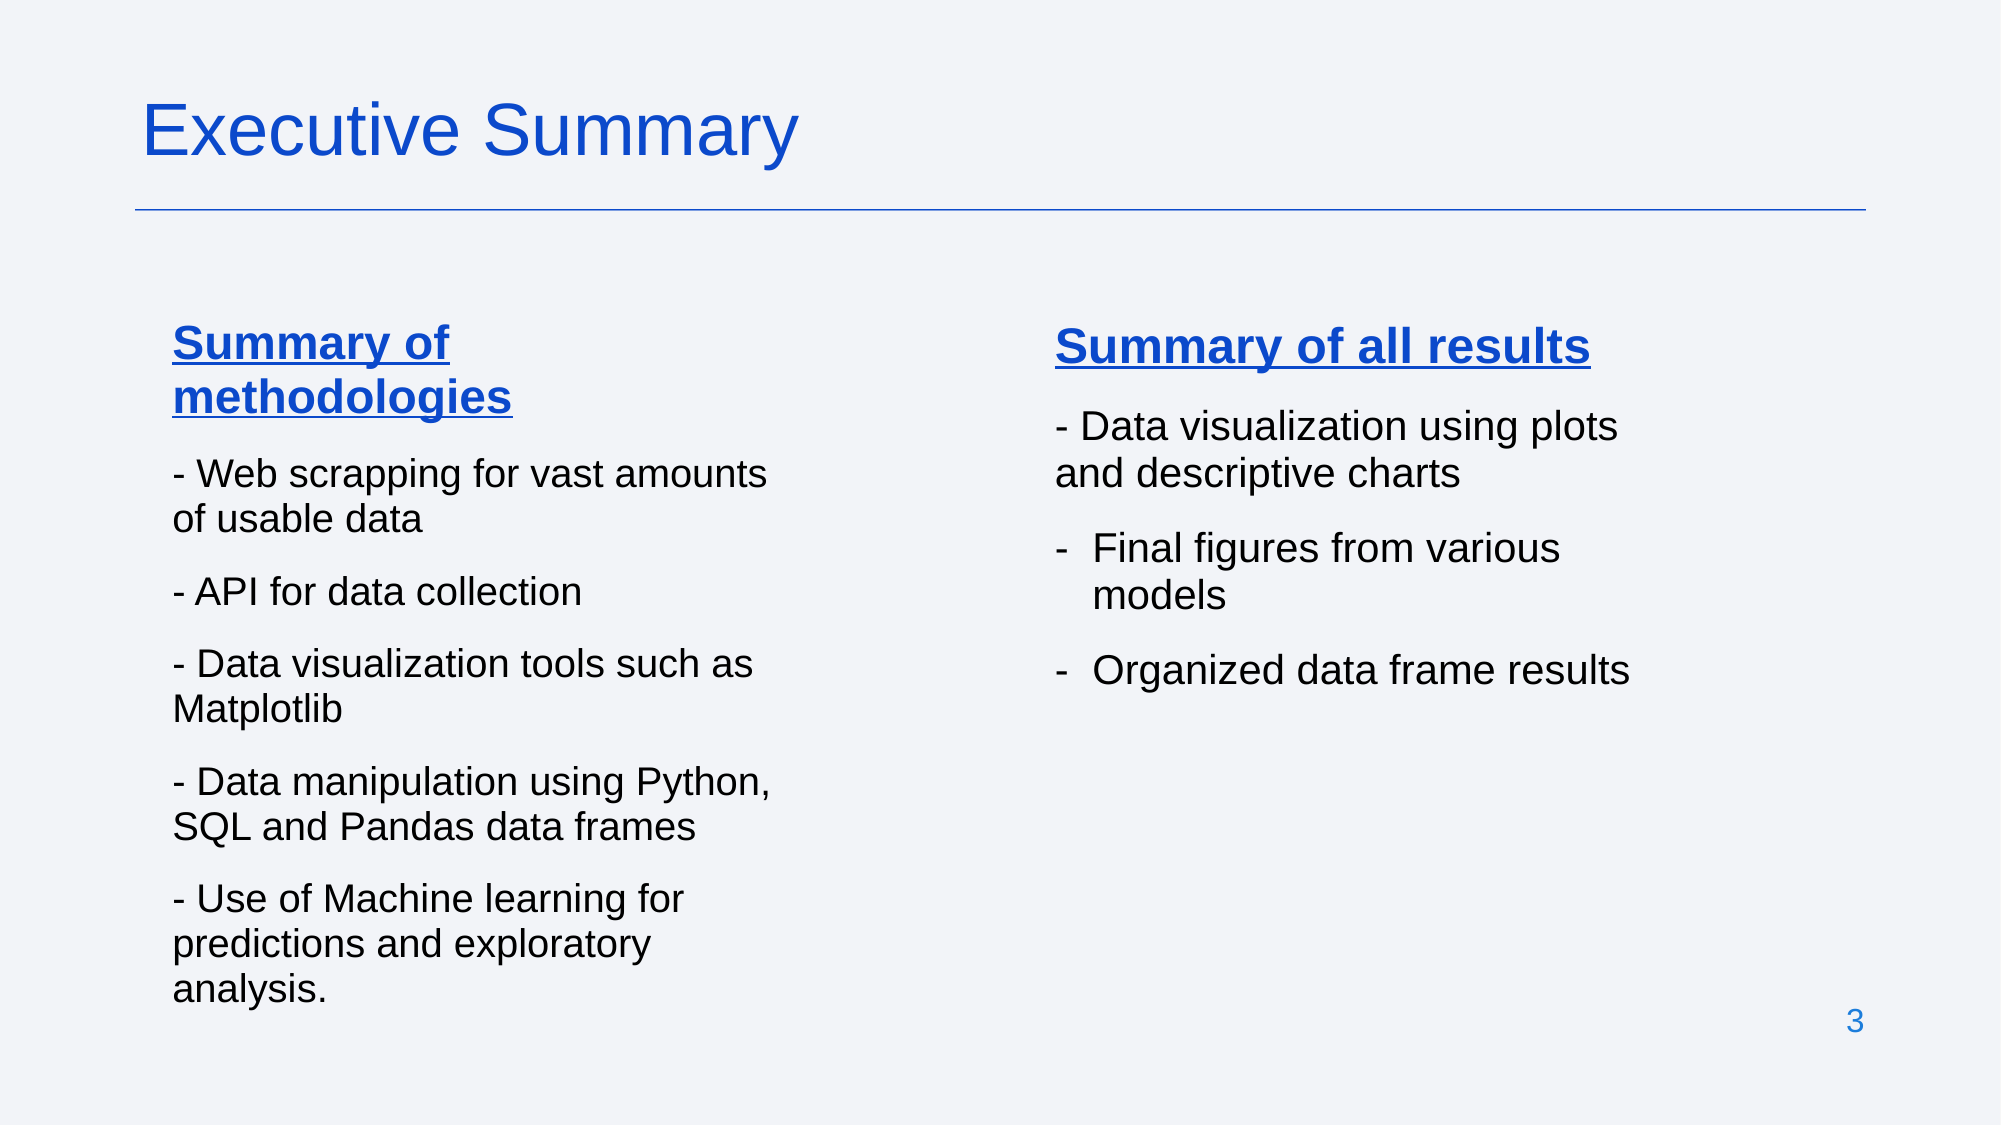

Executive Summary
Summary of methodologies
- Web scrapping for vast amounts of usable data
- API for data collection
- Data visualization tools such as Matplotlib
- Data manipulation using Python, SQL and Pandas data frames
- Use of Machine learning for predictions and exploratory analysis.
Summary of all results
- Data visualization using plots and descriptive charts
Final figures from various models
Organized data frame results
3